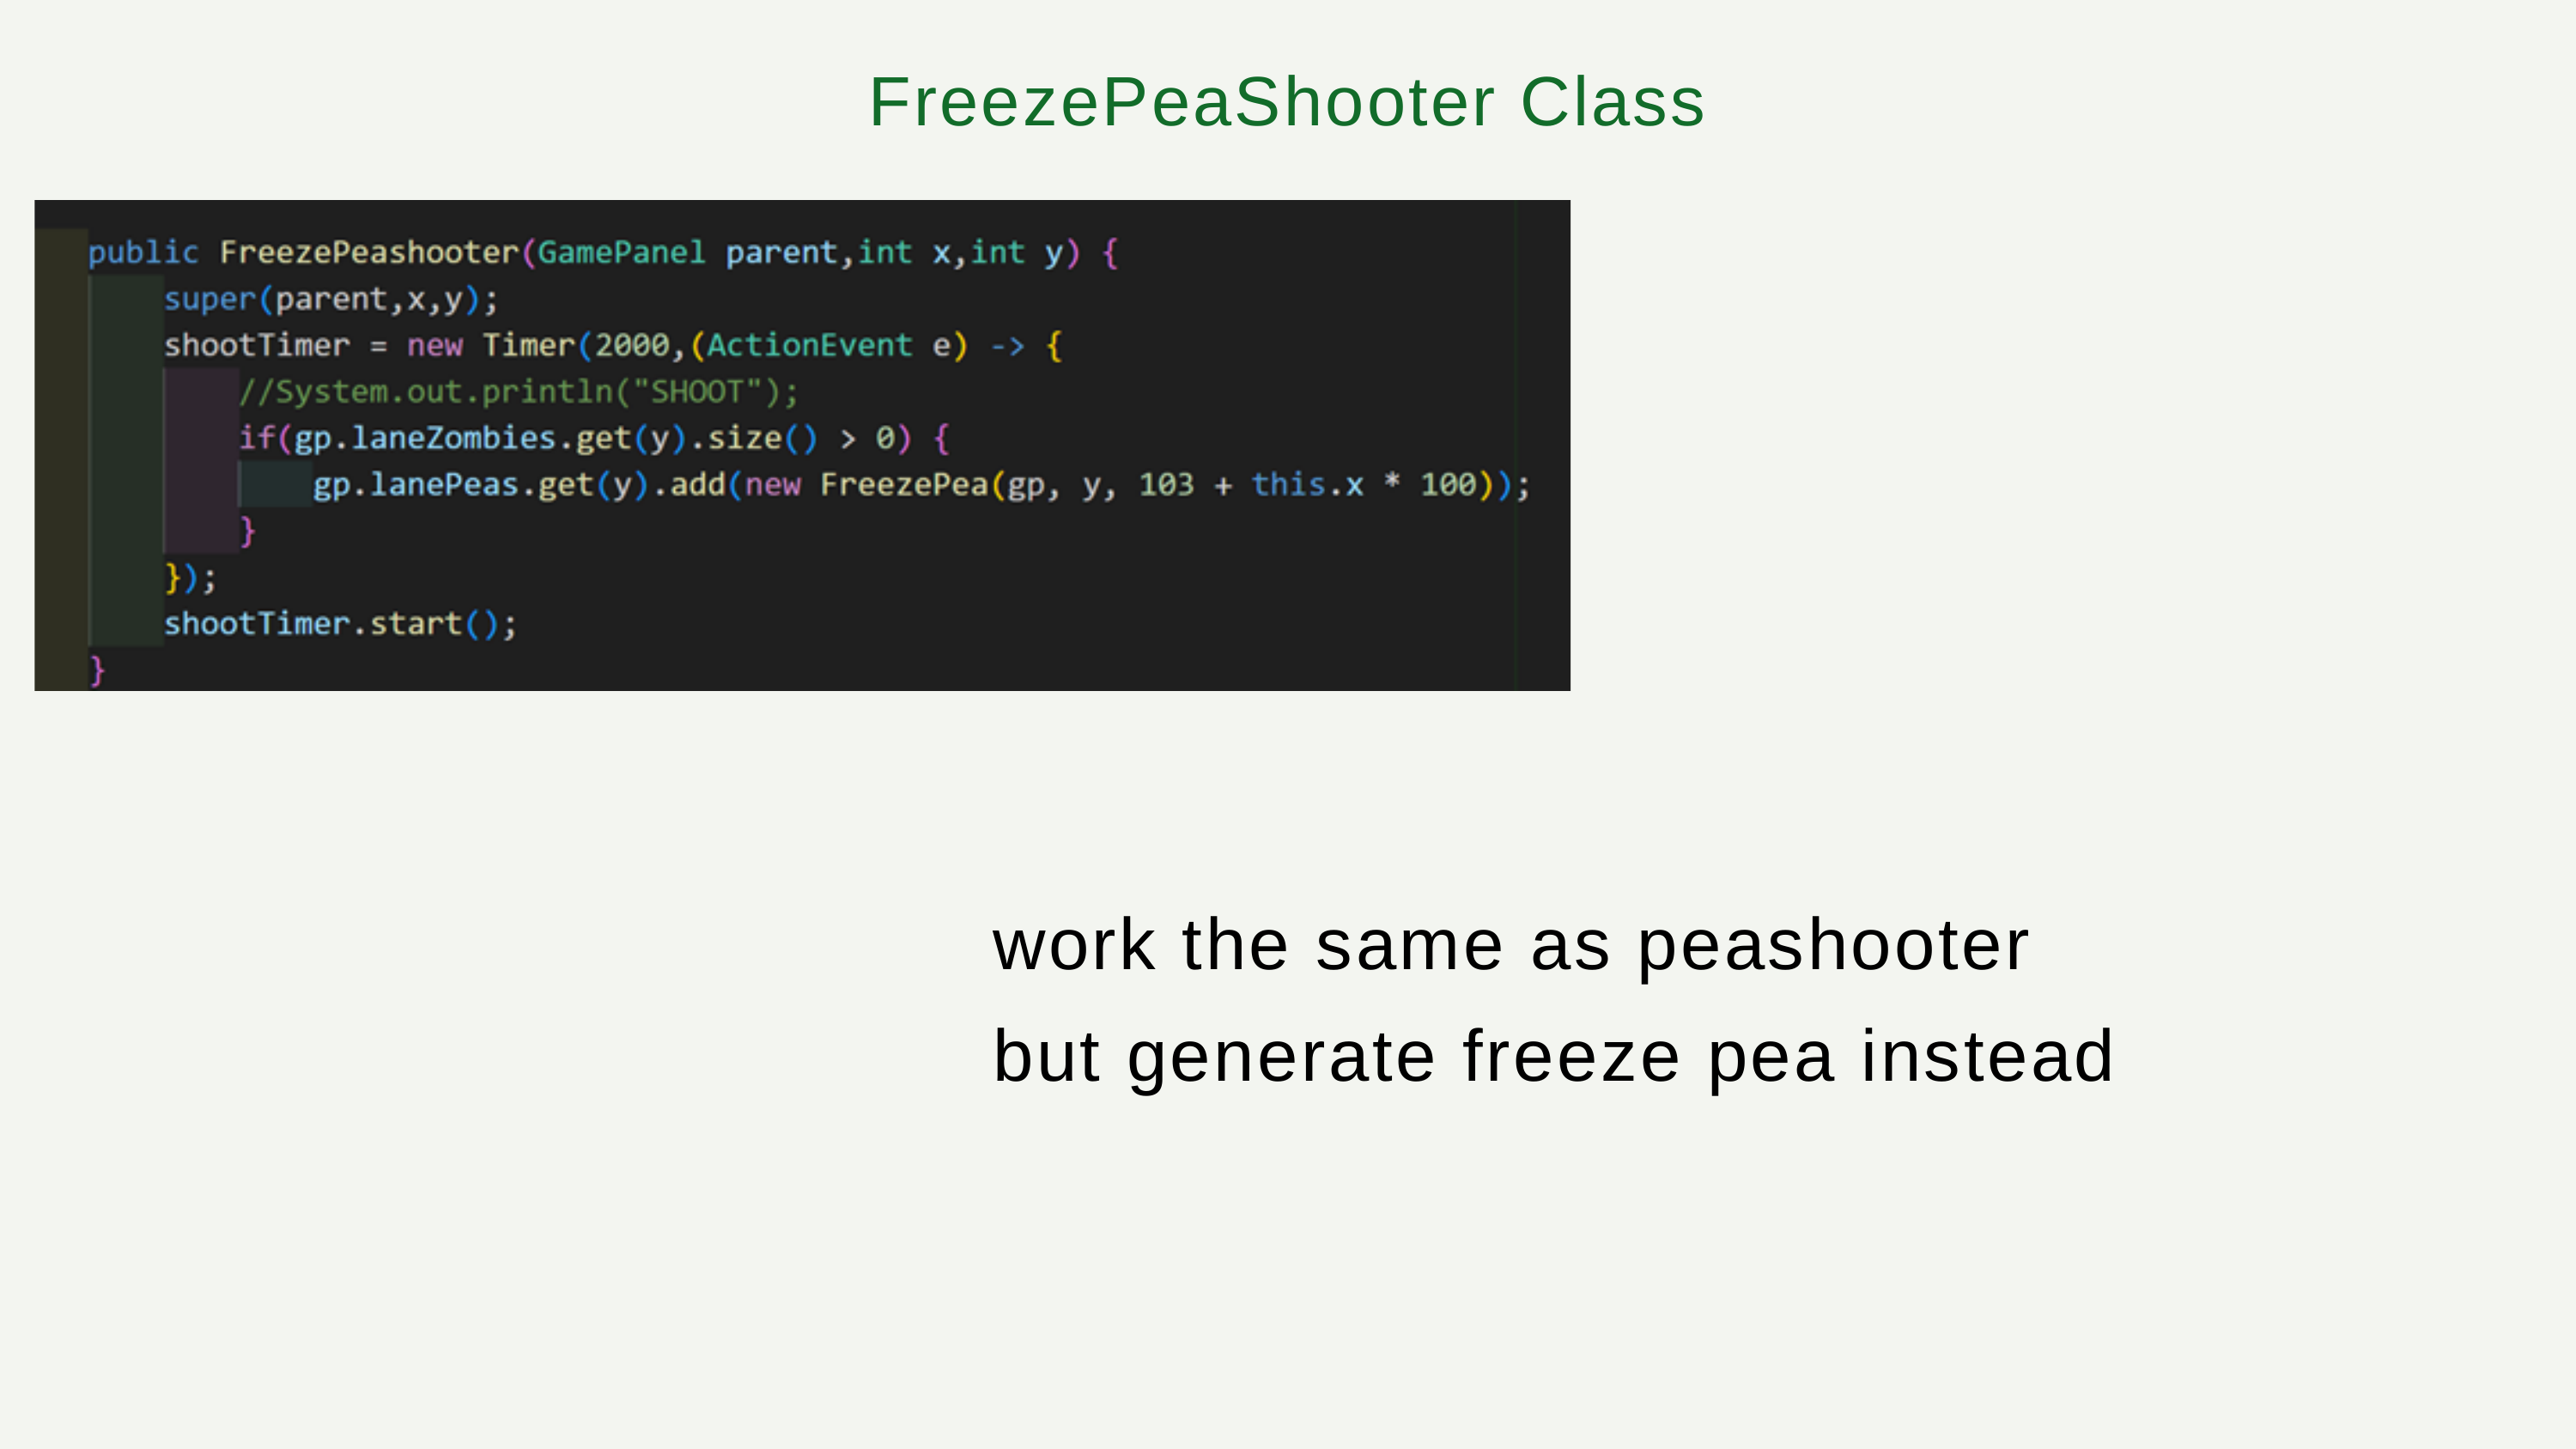

FreezePeaShooter Class

work the same as peashooter
but generate freeze pea instead